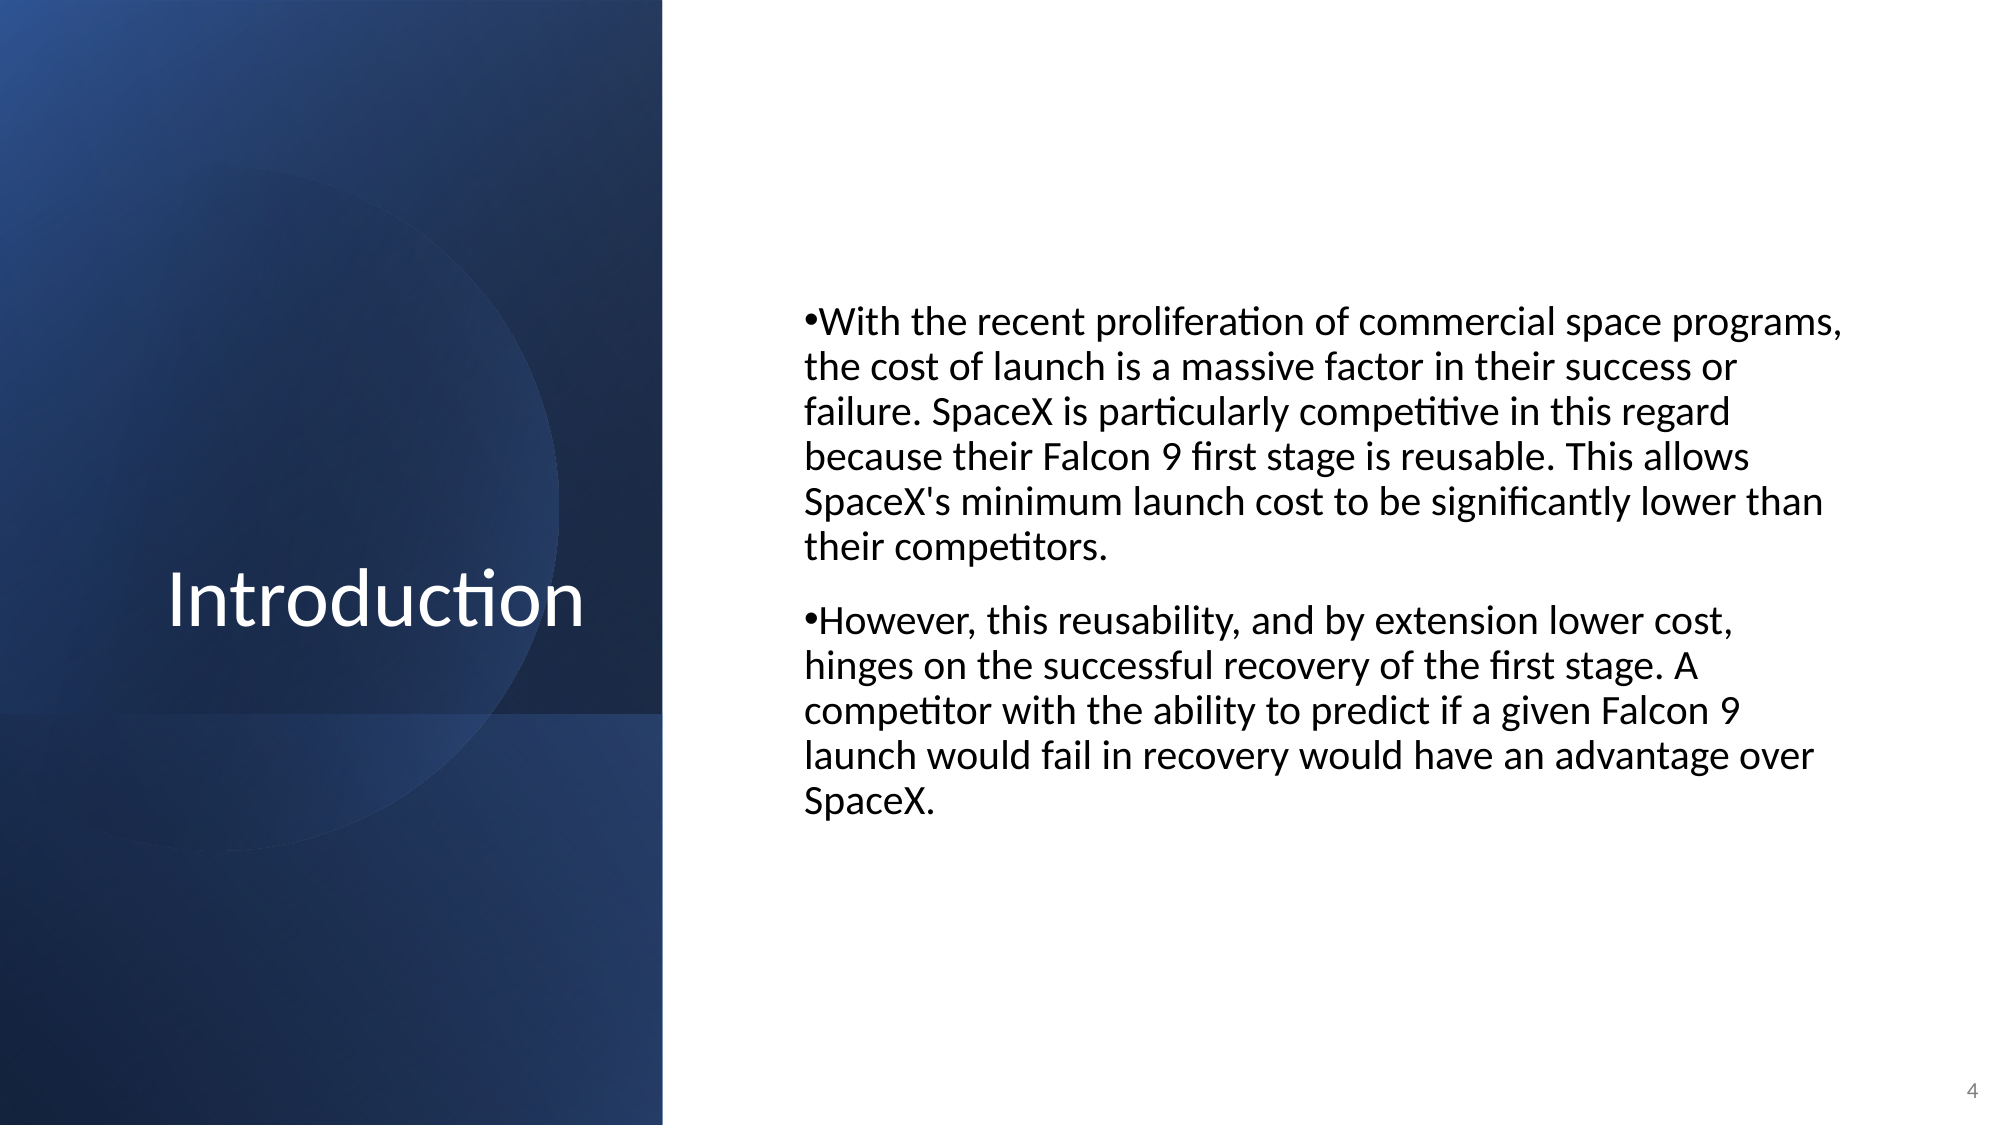

Introduction
With the recent proliferation of commercial space programs, the cost of launch is a massive factor in their success or failure. SpaceX is particularly competitive in this regard because their Falcon 9 first stage is reusable. This allows SpaceX's minimum launch cost to be significantly lower than their competitors.
However, this reusability, and by extension lower cost, hinges on the successful recovery of the first stage. A competitor with the ability to predict if a given Falcon 9 launch would fail in recovery would have an advantage over SpaceX.

4